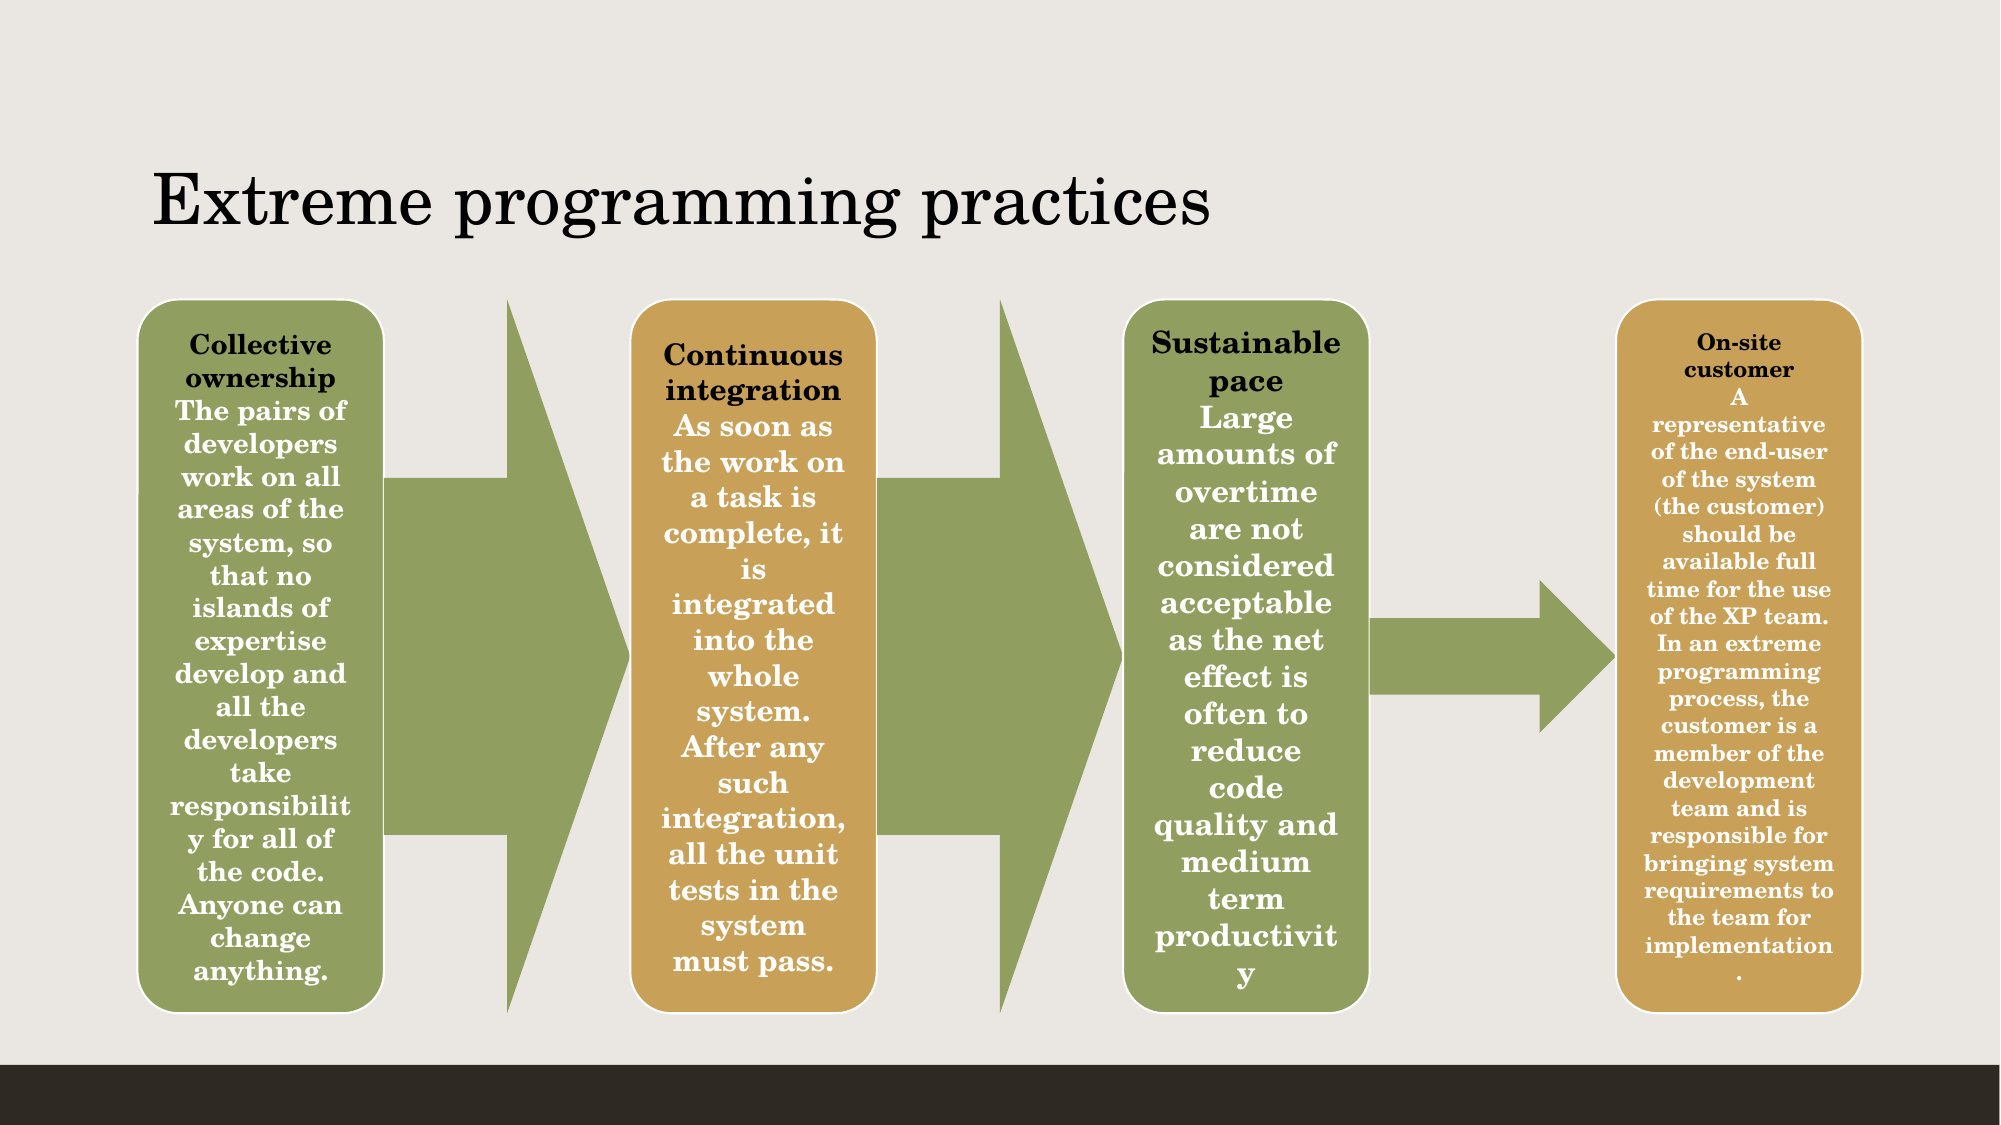

# Extreme programming practices
Collective ownership
The pairs of developers work on all areas of the system, so that no islands of expertise develop and all the developers take responsibility for all of the code. Anyone can change anything.
Continuous integration
As soon as the work on a task is complete, it is integrated into the whole system. After any such integration, all the unit tests in the system must pass.
Sustainable pace
Large amounts of overtime are not considered acceptable as the net effect is often to reduce code quality and medium term productivity
On-site customer
A representative of the end-user of the system (the customer) should be available full time for the use of the XP team. In an extreme programming process, the customer is a member of the development team and is responsible for bringing system requirements to the team for implementation.